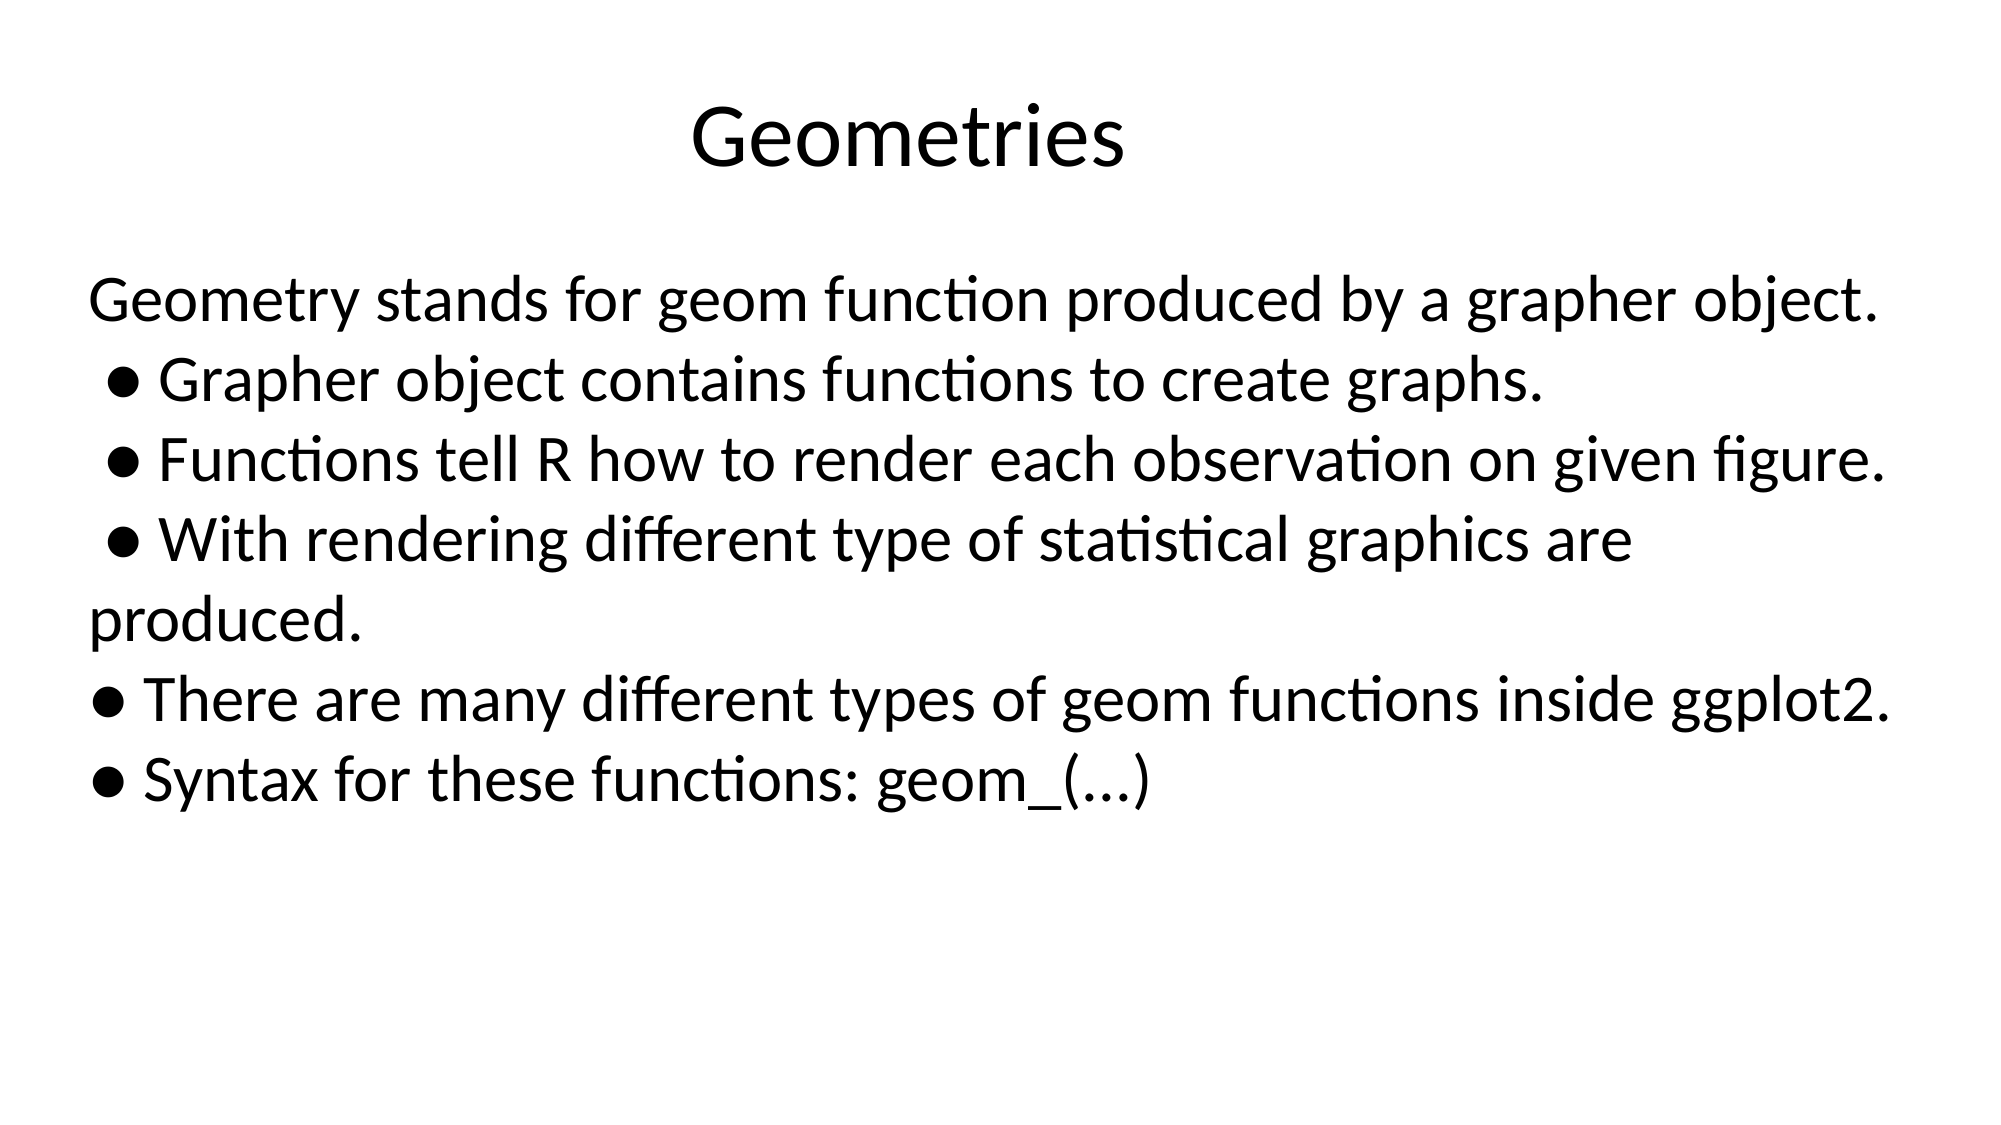

Geometries
Geometry stands for geom function produced by a grapher object.
 ● Grapher object contains functions to create graphs.
 ● Functions tell R how to render each observation on given figure.
 ● With rendering different type of statistical graphics are  produced.
● There are many different types of geom functions inside ggplot2.
● Syntax for these functions: geom_(...)